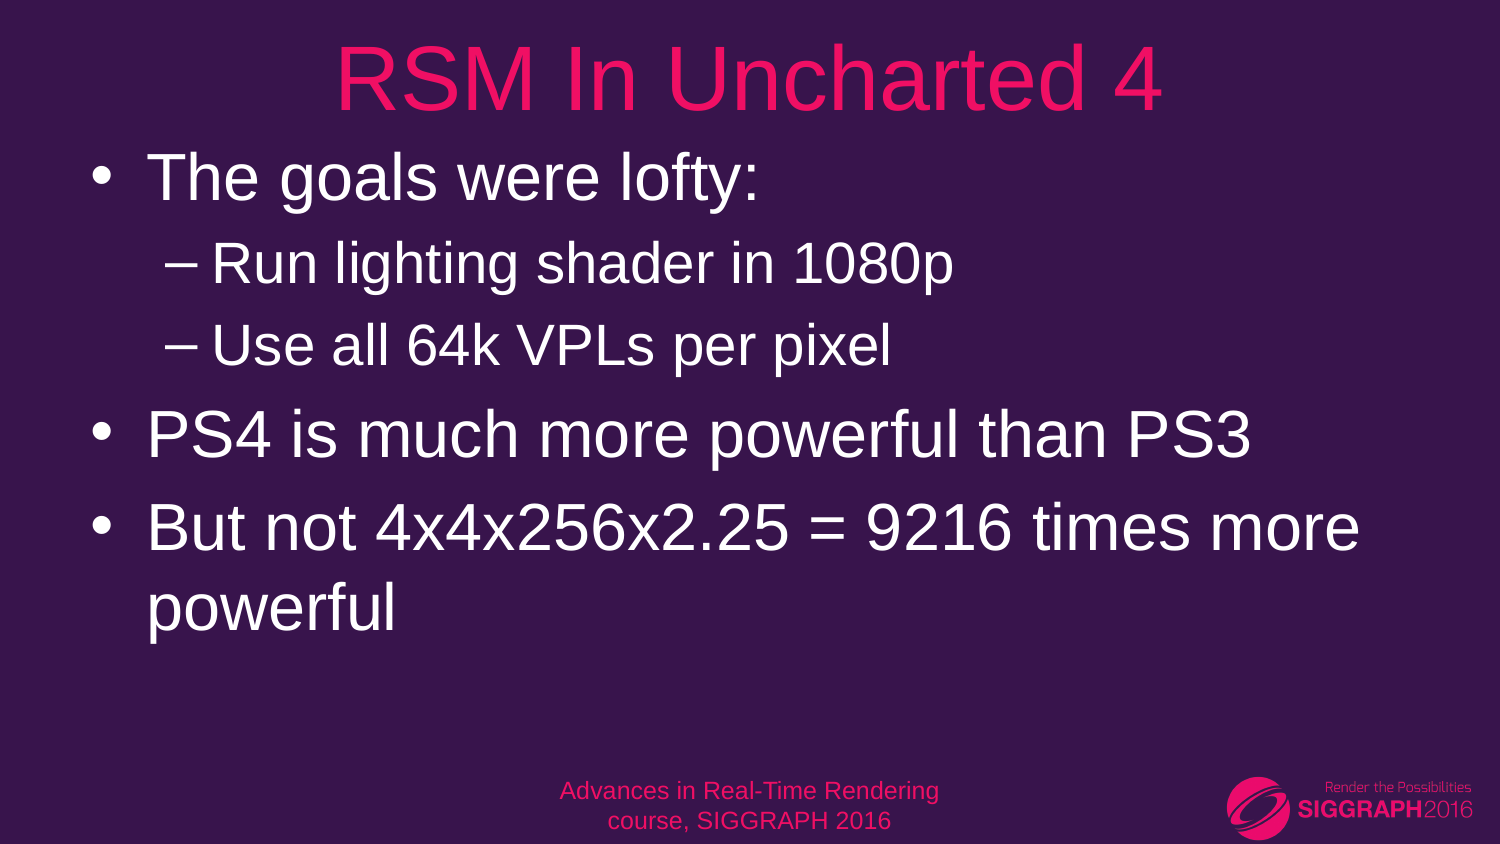

# RSM In Uncharted 4
The goals were lofty:
Run lighting shader in 1080p
Use all 64k VPLs per pixel
PS4 is much more powerful than PS3
But not 4x4x256x2.25 = 9216 times more powerful

Advances in Real-Time Rendering course, SIGGRAPH 2016